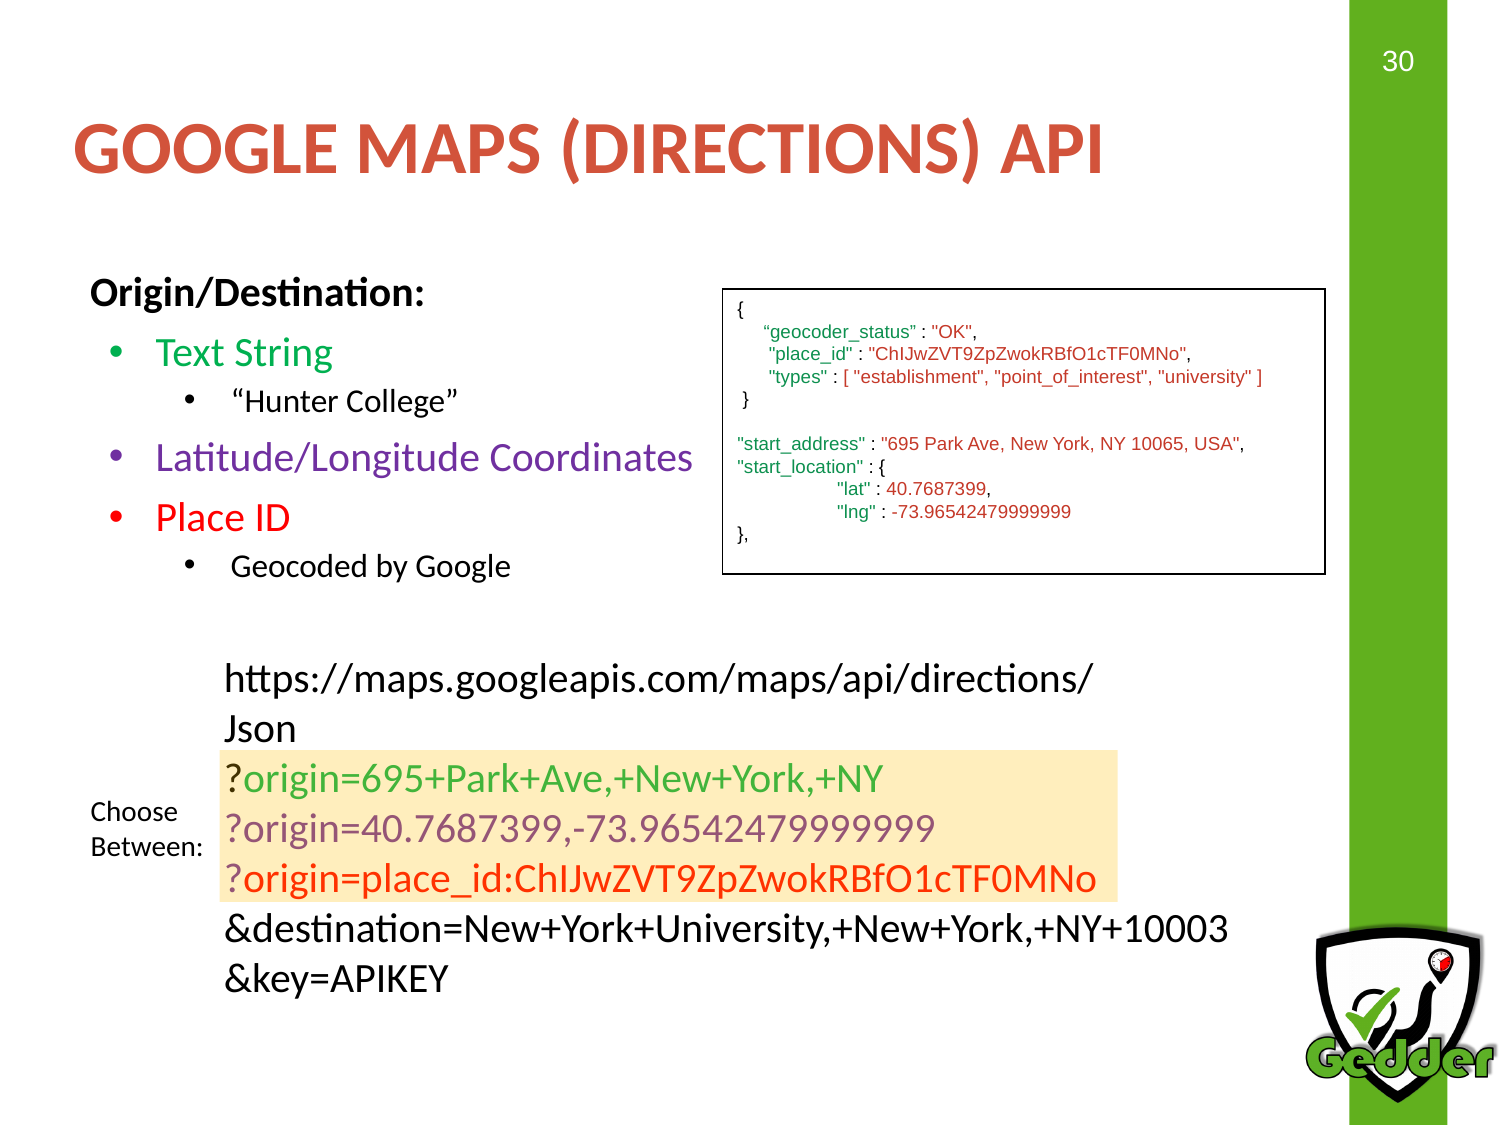

# GOOGLE MAPS (DIRECTIONS) API
Origin/Destination:
Text String
“Hunter College”
Latitude/Longitude Coordinates
Place ID
Geocoded by Google
{
     “geocoder_status” : "OK",
      "place_id" : "ChIJwZVT9ZpZwokRBfO1cTF0MNo",
      "types" : [ "establishment", "point_of_interest", "university" ]
 }

"start_address" : "695 Park Ave, New York, NY 10065, USA",
"start_location" : {
                   "lat" : 40.7687399,
                   "lng" : -73.96542479999999
},

https://maps.googleapis.com/maps/api/directions/
Json
?origin=695+Park+Ave,+New+York,+NY
?origin=40.7687399,-73.96542479999999
?origin=place_id:ChIJwZVT9ZpZwokRBfO1cTF0MNo
&destination=New+York+University,+New+York,+NY+10003
&key=APIKEY

Choose
Between: